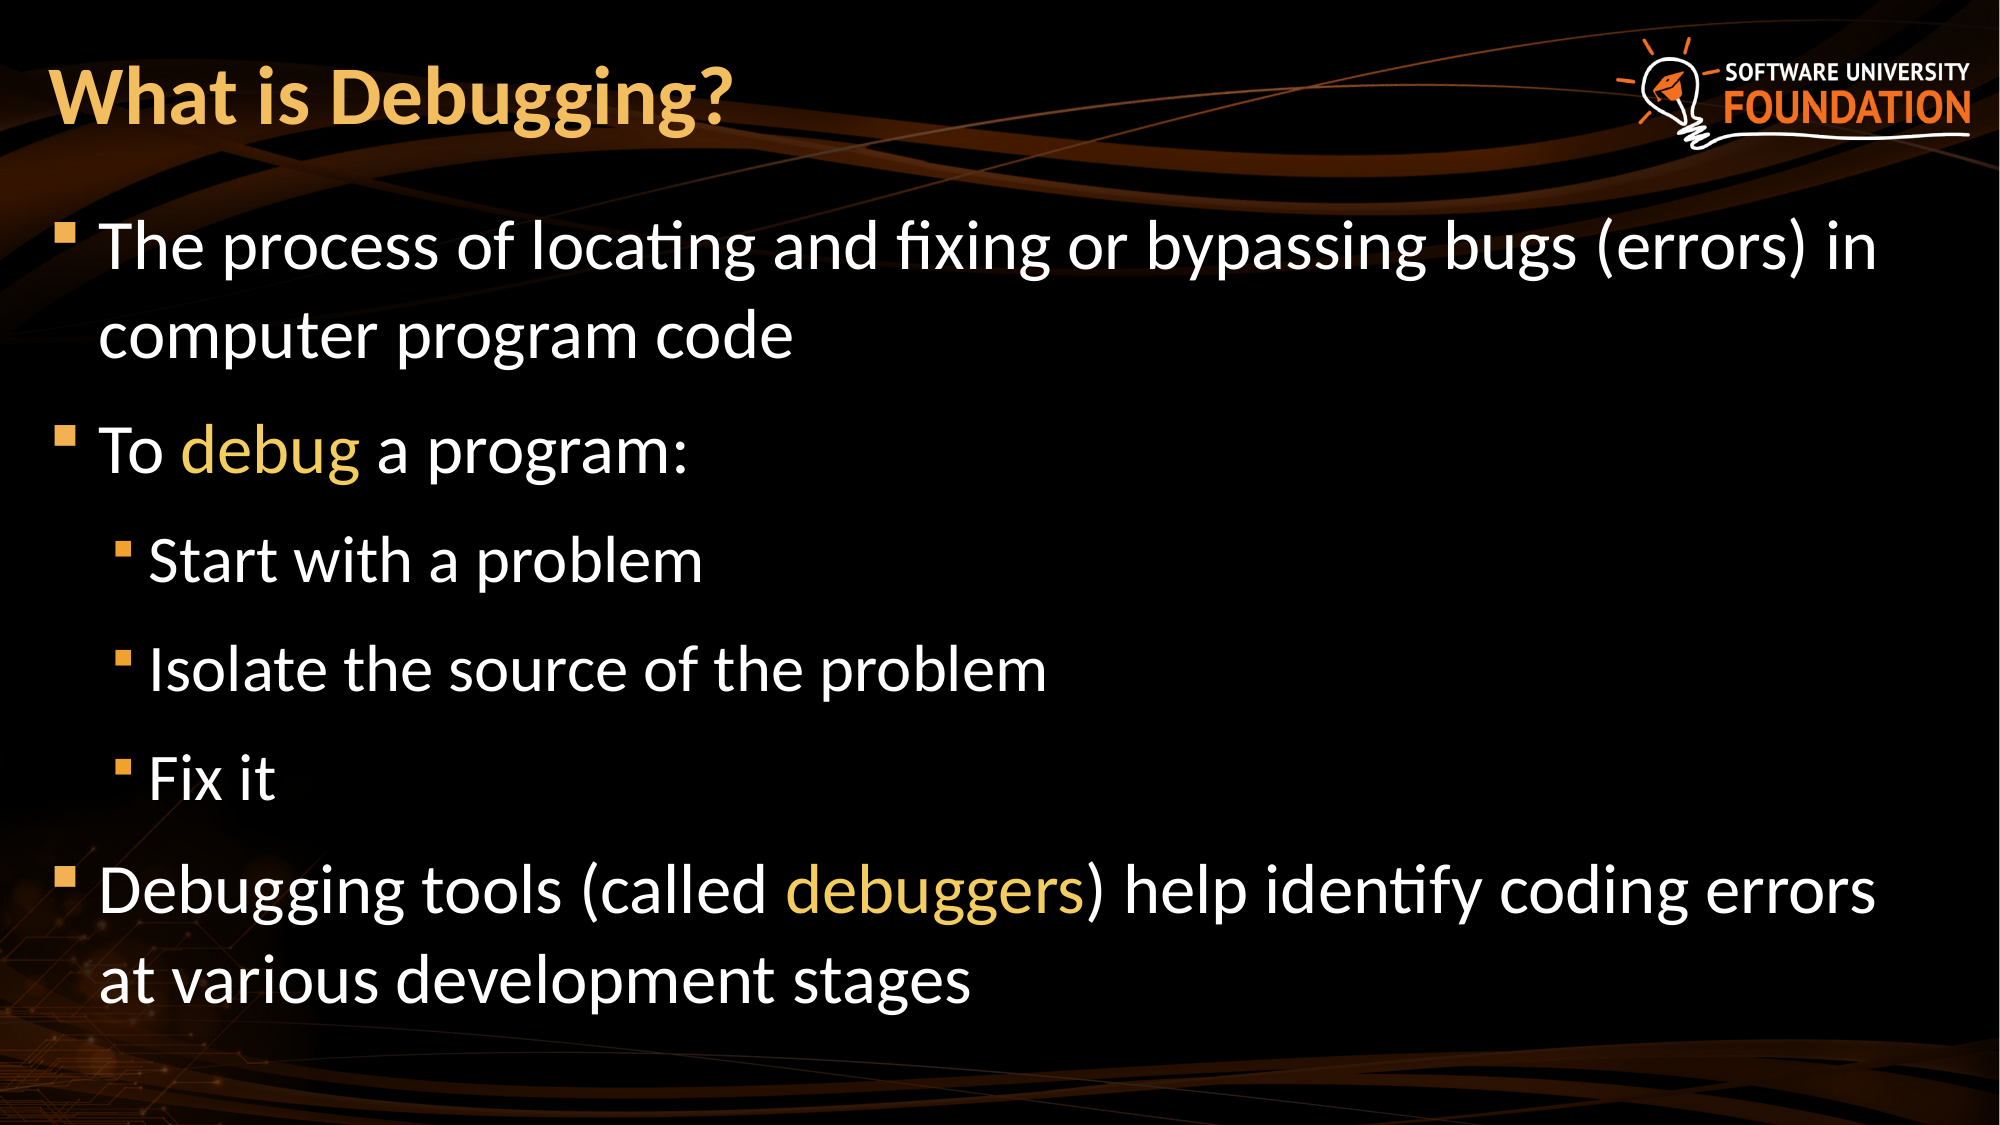

# What is Debugging?
The process of locating and fixing or bypassing bugs (errors) in computer program code
To debug a program:
Start with a problem
Isolate the source of the problem
Fix it
Debugging tools (called debuggers) help identify coding errors at various development stages